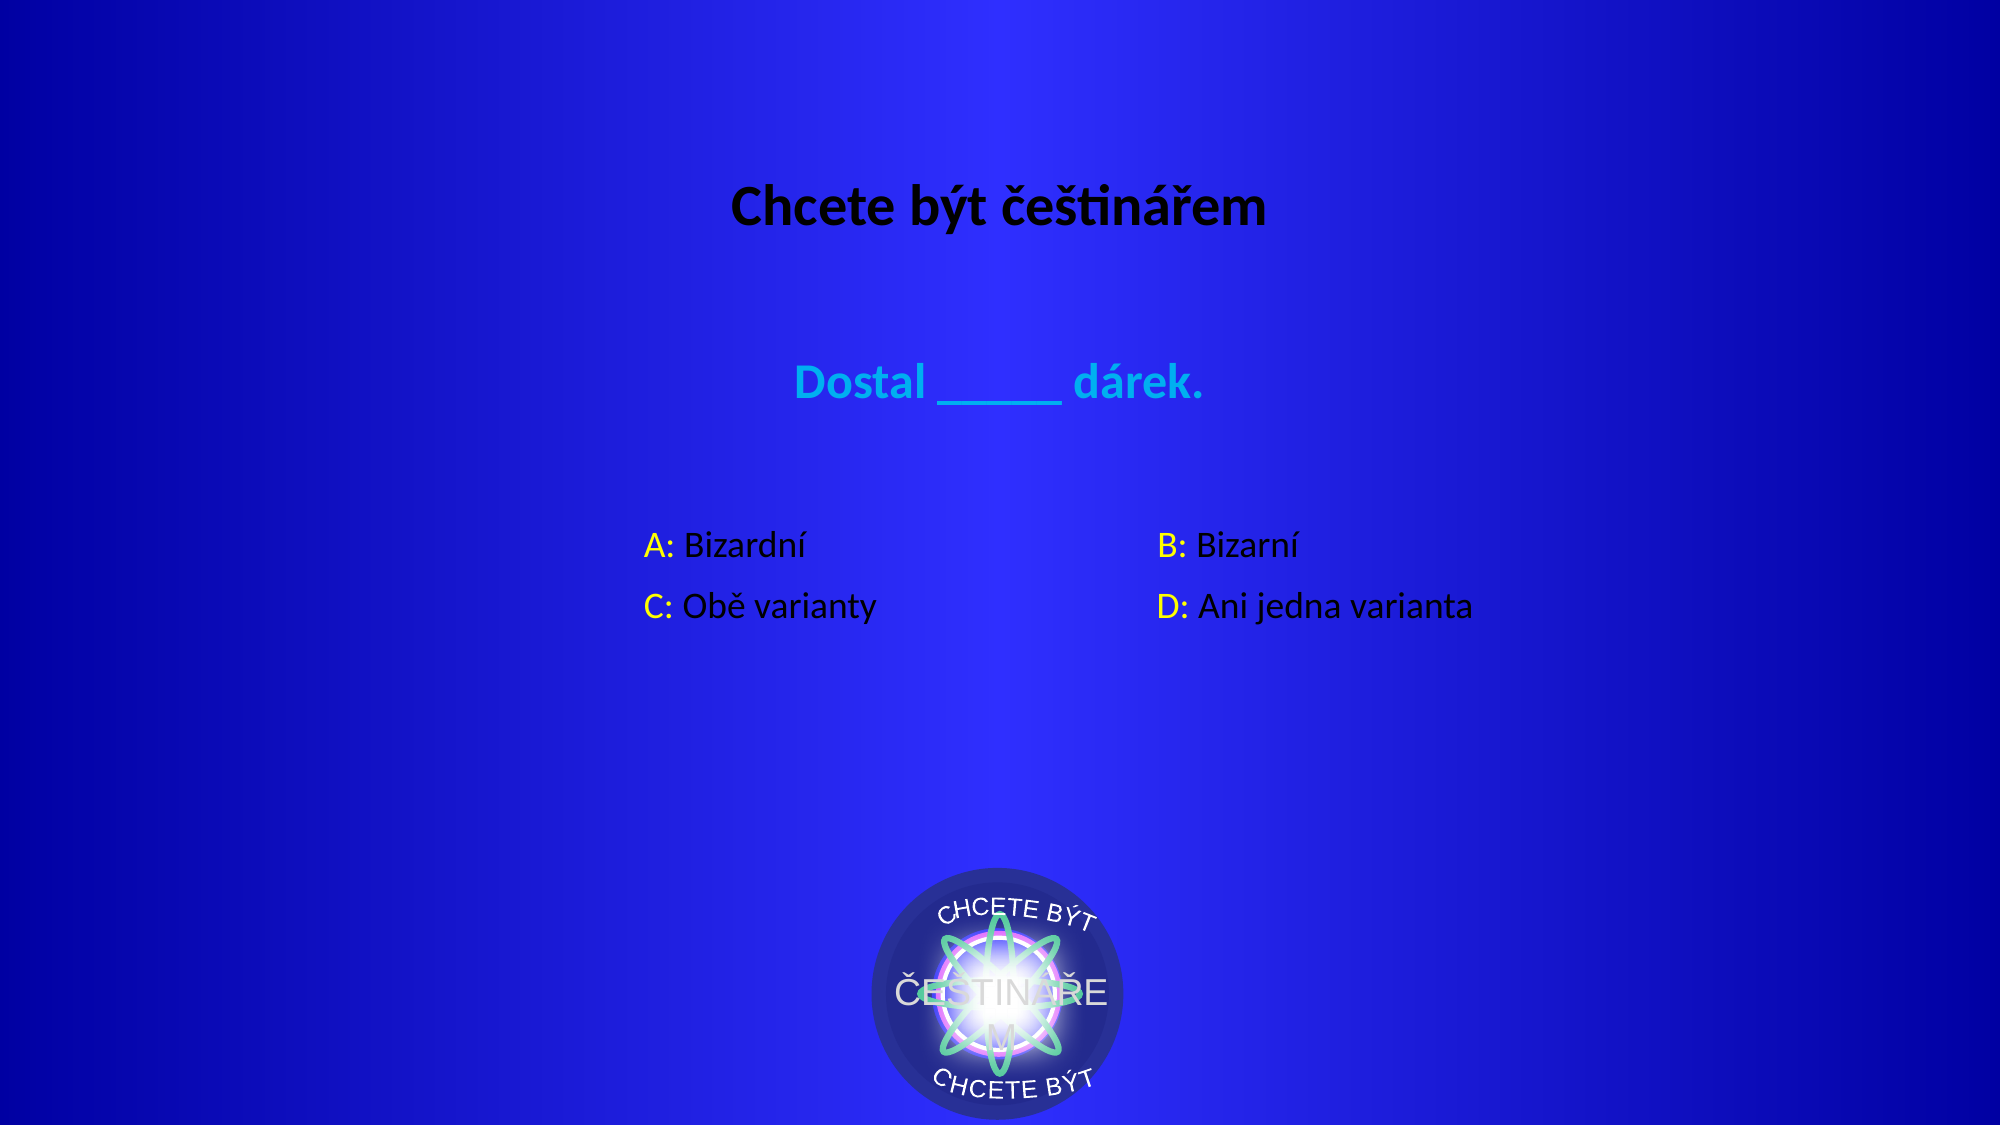

Chcete být češtinářem
Dostal _____ dárek.
A: Bizardní
B: Bizarní
C: Obě varianty
D: Ani jedna varianta

CHCETE BÝT

ČEŠTINÁŘEM

CHCETE BÝT